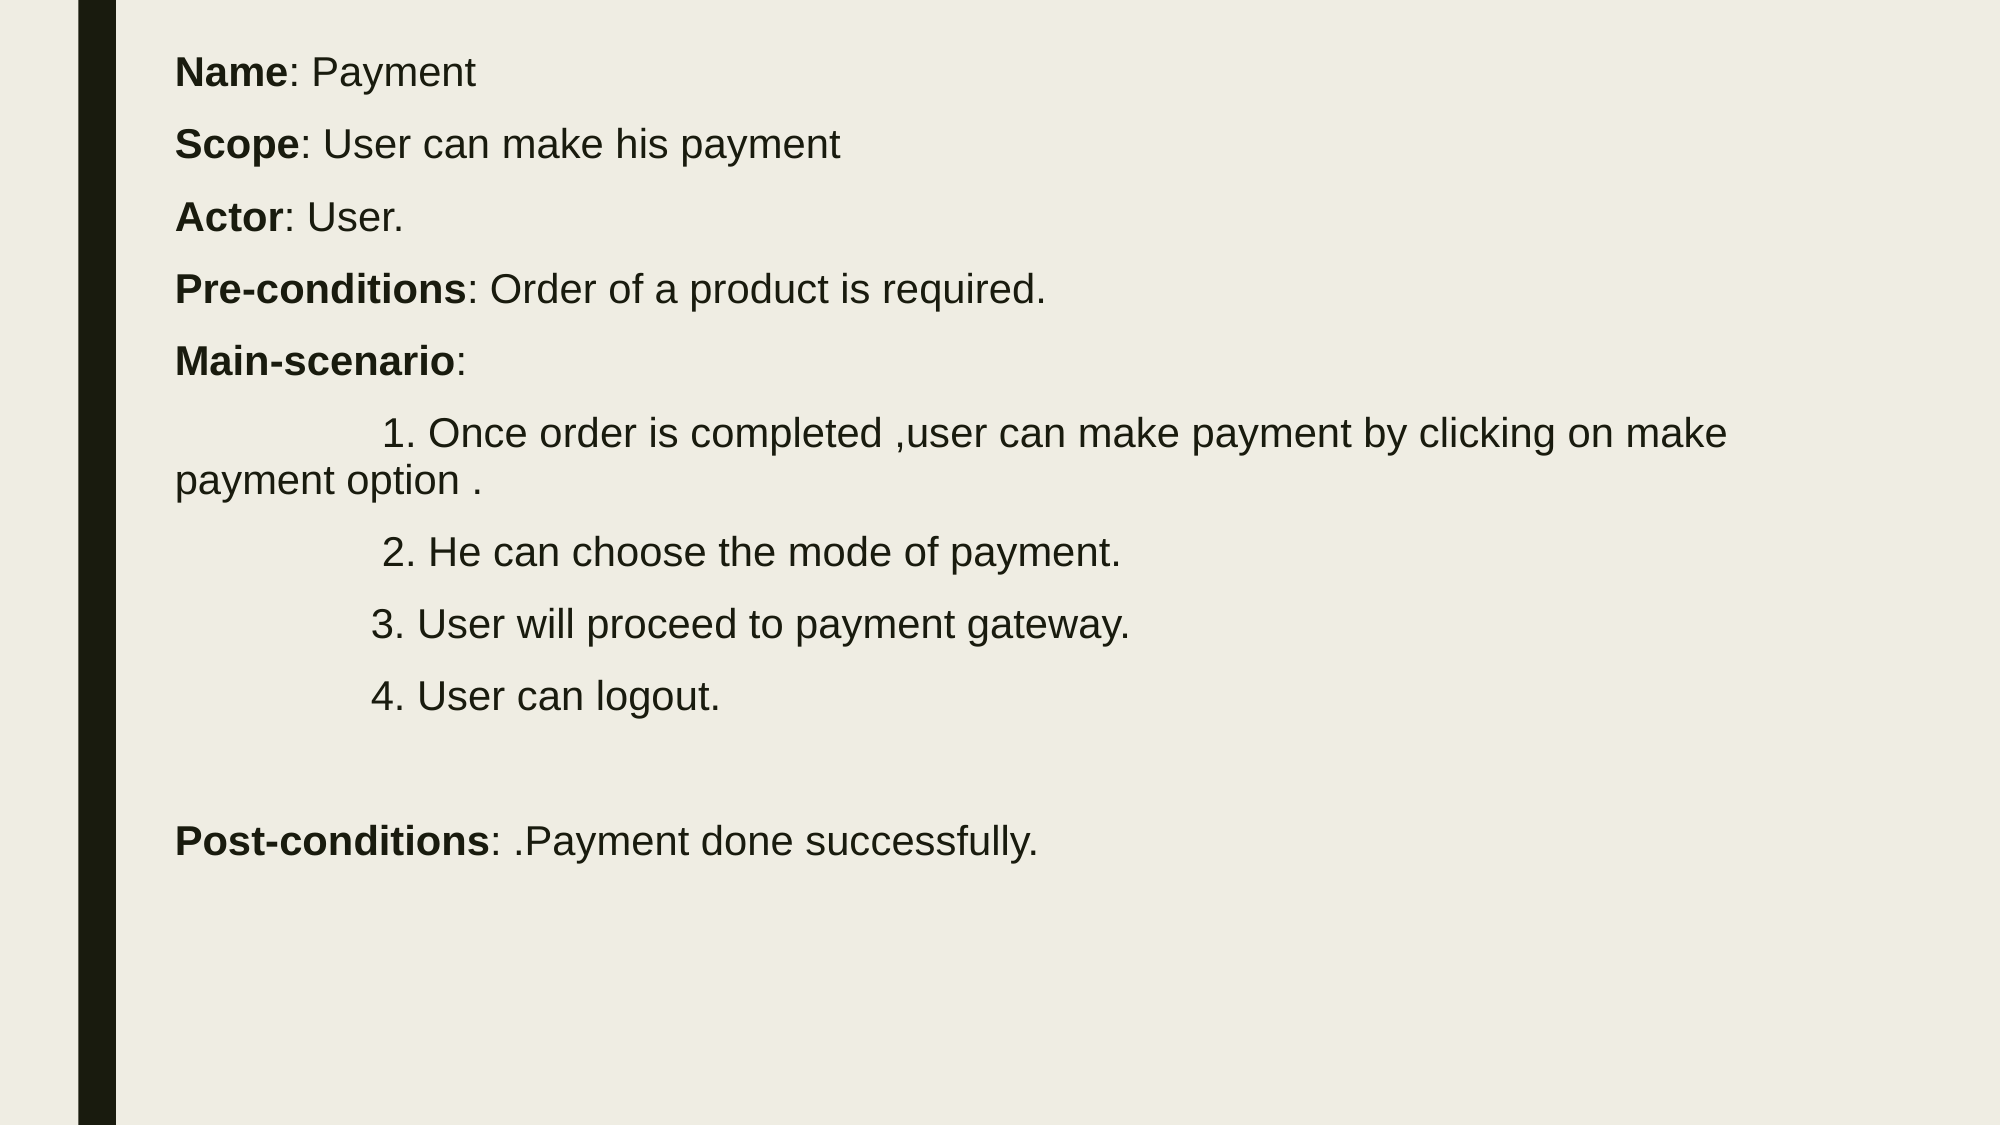

Name: Payment
Scope: User can make his payment
Actor: User.
Pre-conditions: Order of a product is required.
Main-scenario:
                  1. Once order is completed ,user can make payment by clicking on make payment option .
                  2. He can choose the mode of payment.
	    3. User will proceed to payment gateway.
 	    4. User can logout.

Post-conditions: .Payment done successfully.